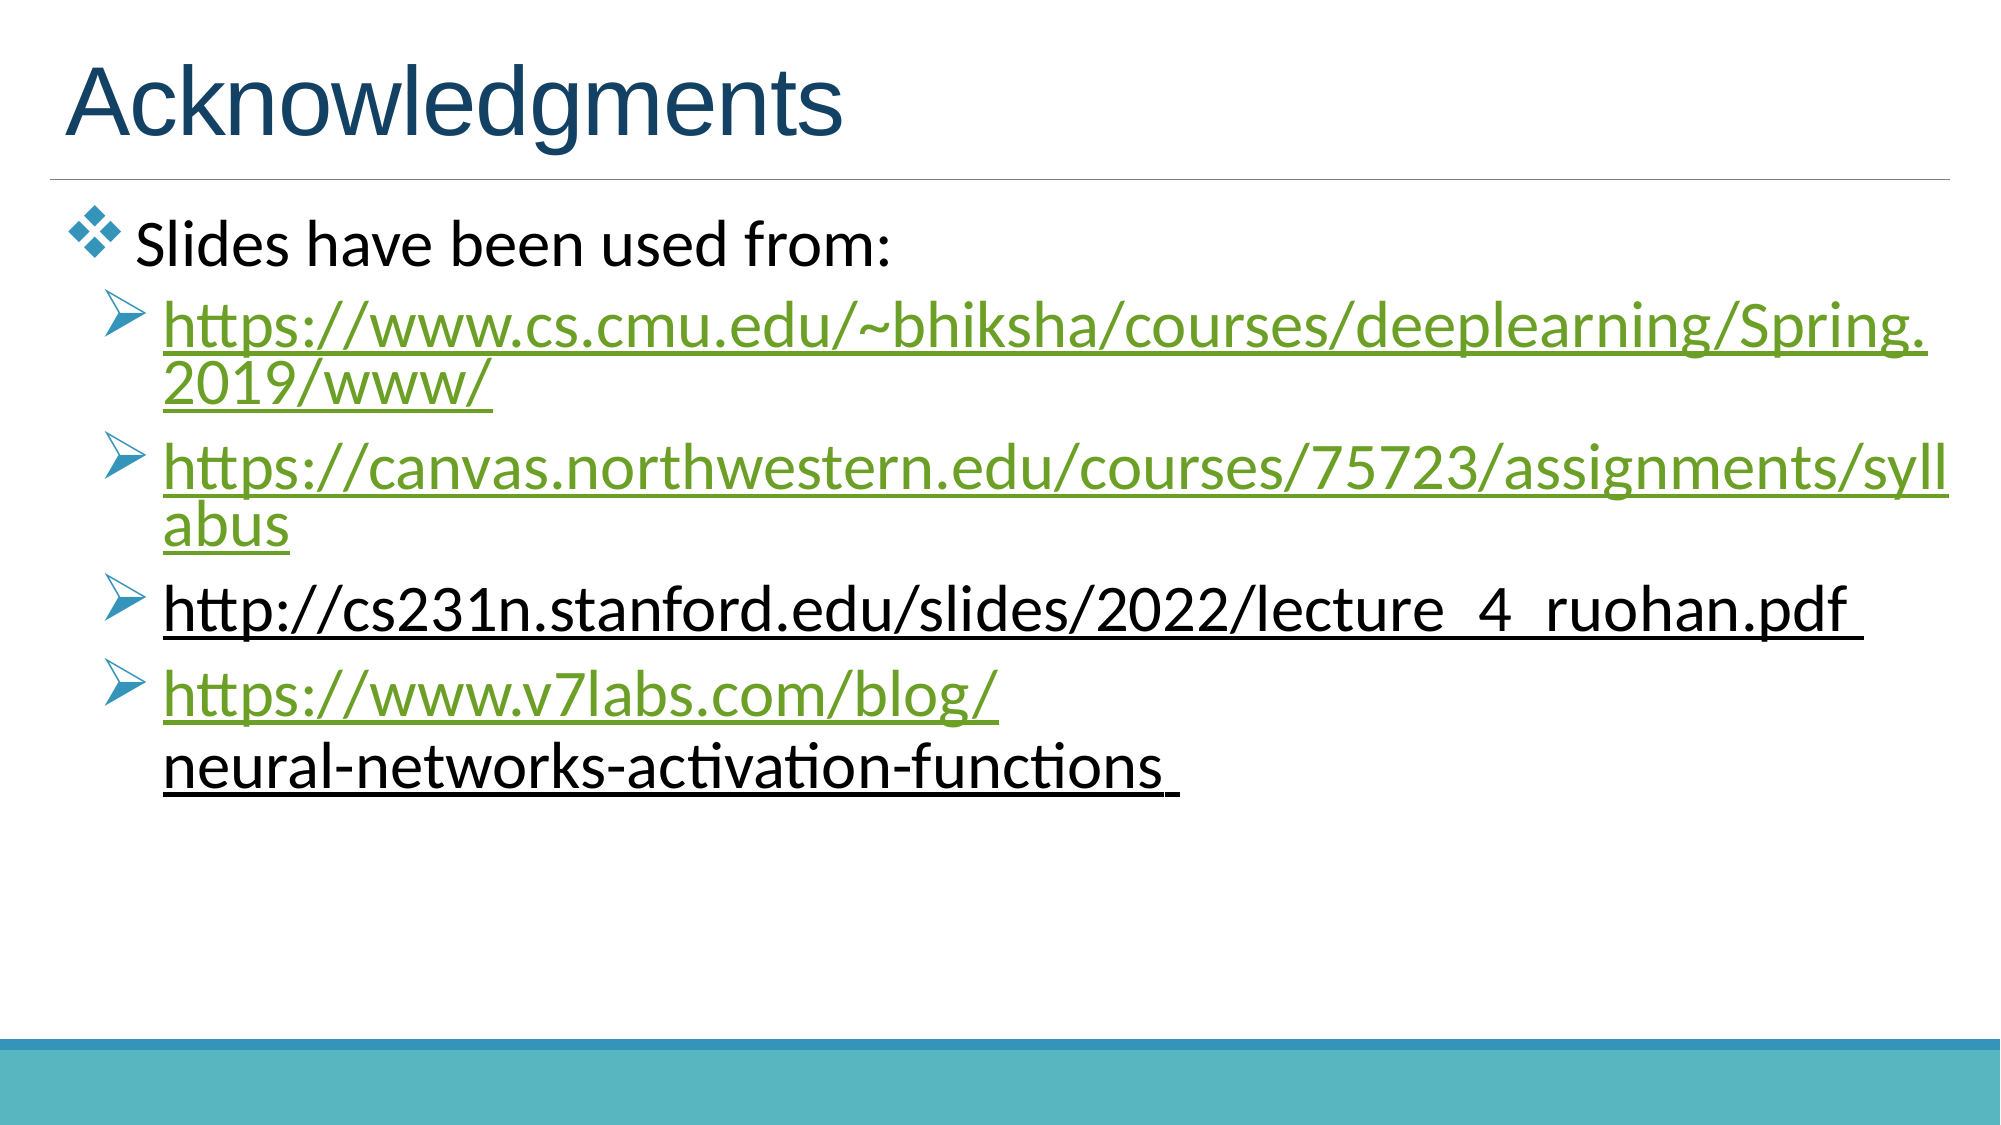

# Acknowledgments
Slides have been used from:
https://www.cs.cmu.edu/~bhiksha/courses/deeplearning/Spring.2019/www/
https://canvas.northwestern.edu/courses/75723/assignments/syllabus
http://cs231n.stanford.edu/slides/2022/lecture_4_ruohan.pdf
https://www.v7labs.com/blog/neural-networks-activation-functions